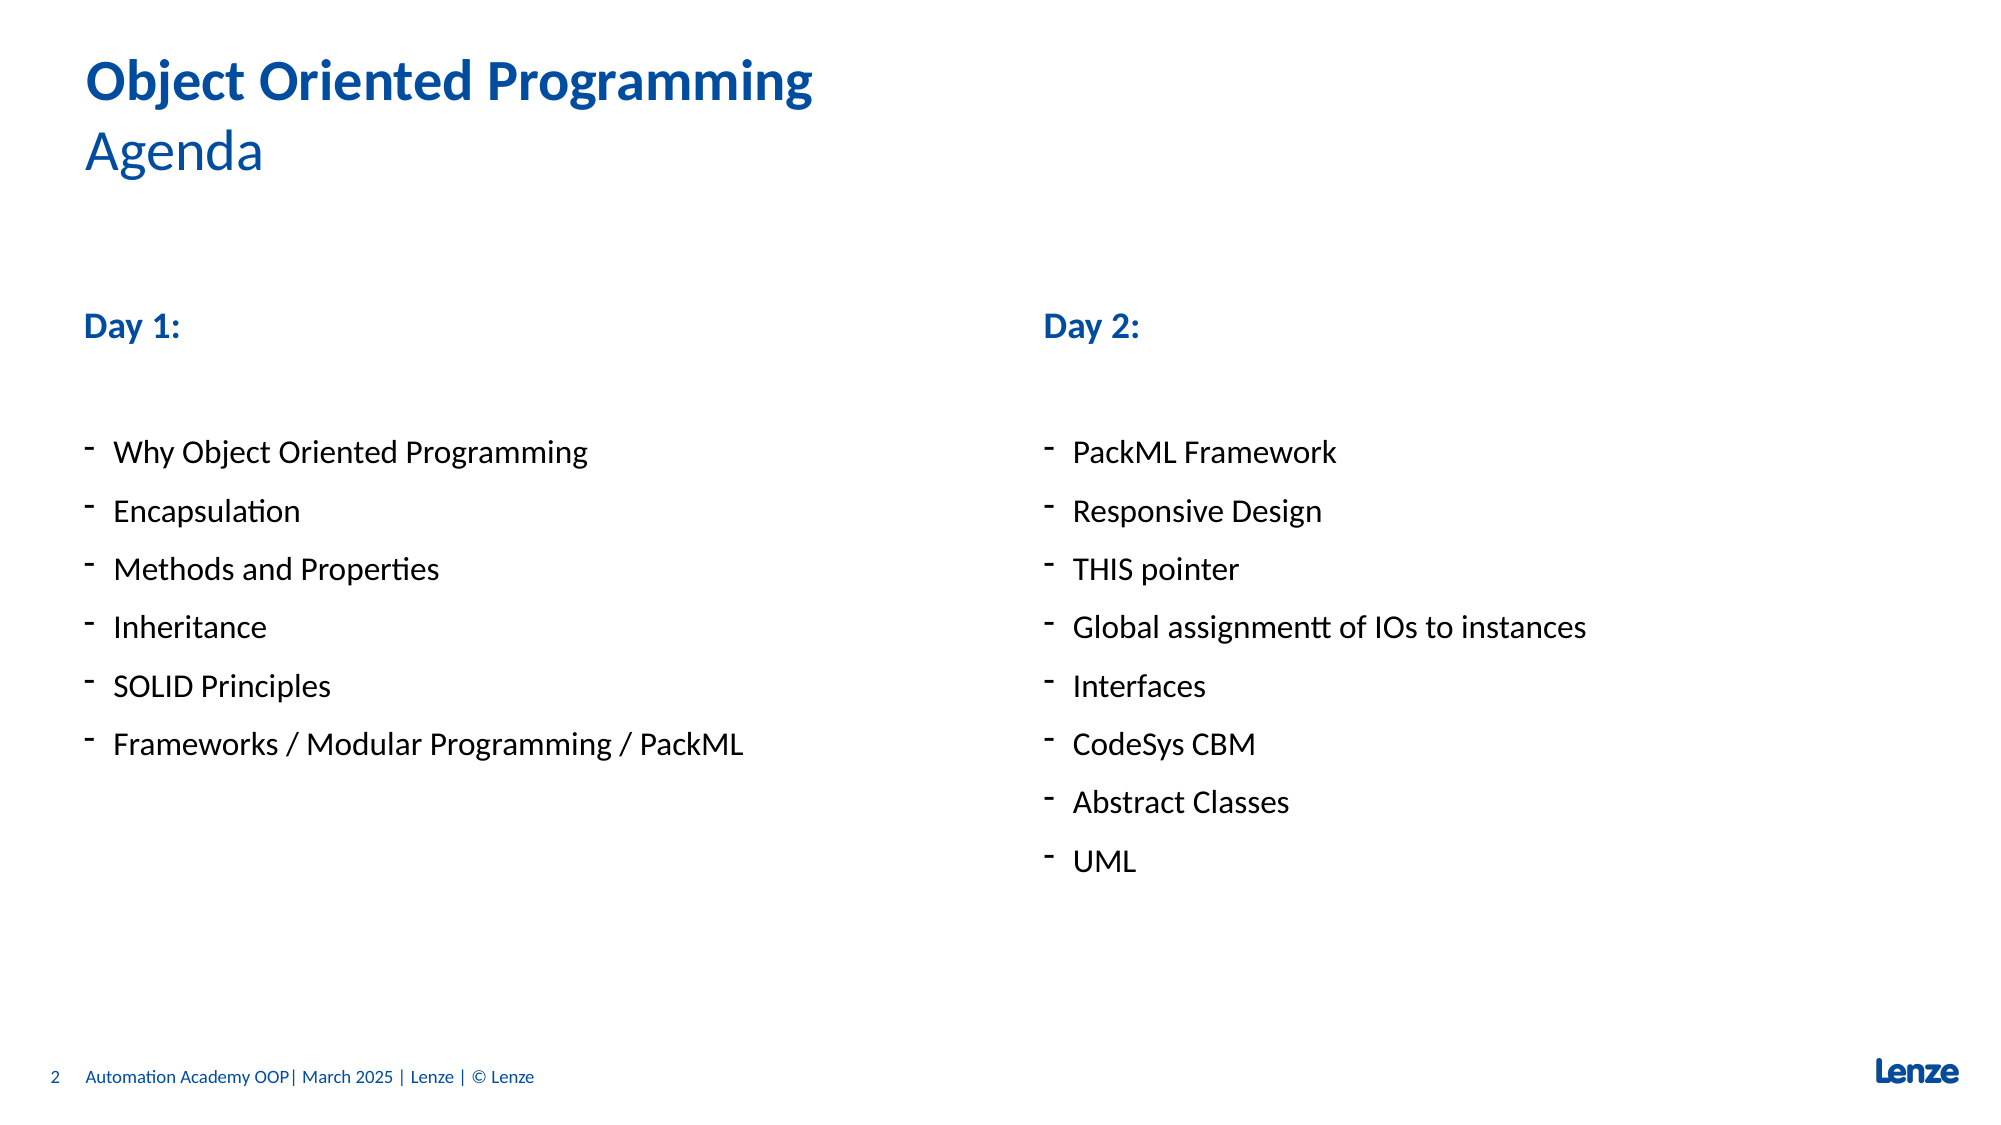

Object Oriented Programming
# Agenda
Day 1:
Day 2:

Why Object Oriented Programming
Encapsulation
Methods and Properties
Inheritance
SOLID Principles
Frameworks / Modular Programming / PackML
PackML Framework
Responsive Design
THIS pointer
Global assignmentt of IOs to instances
Interfaces
CodeSys CBM
Abstract Classes
UML
2
Automation Academy OOP| March 2025 | Lenze | © Lenze